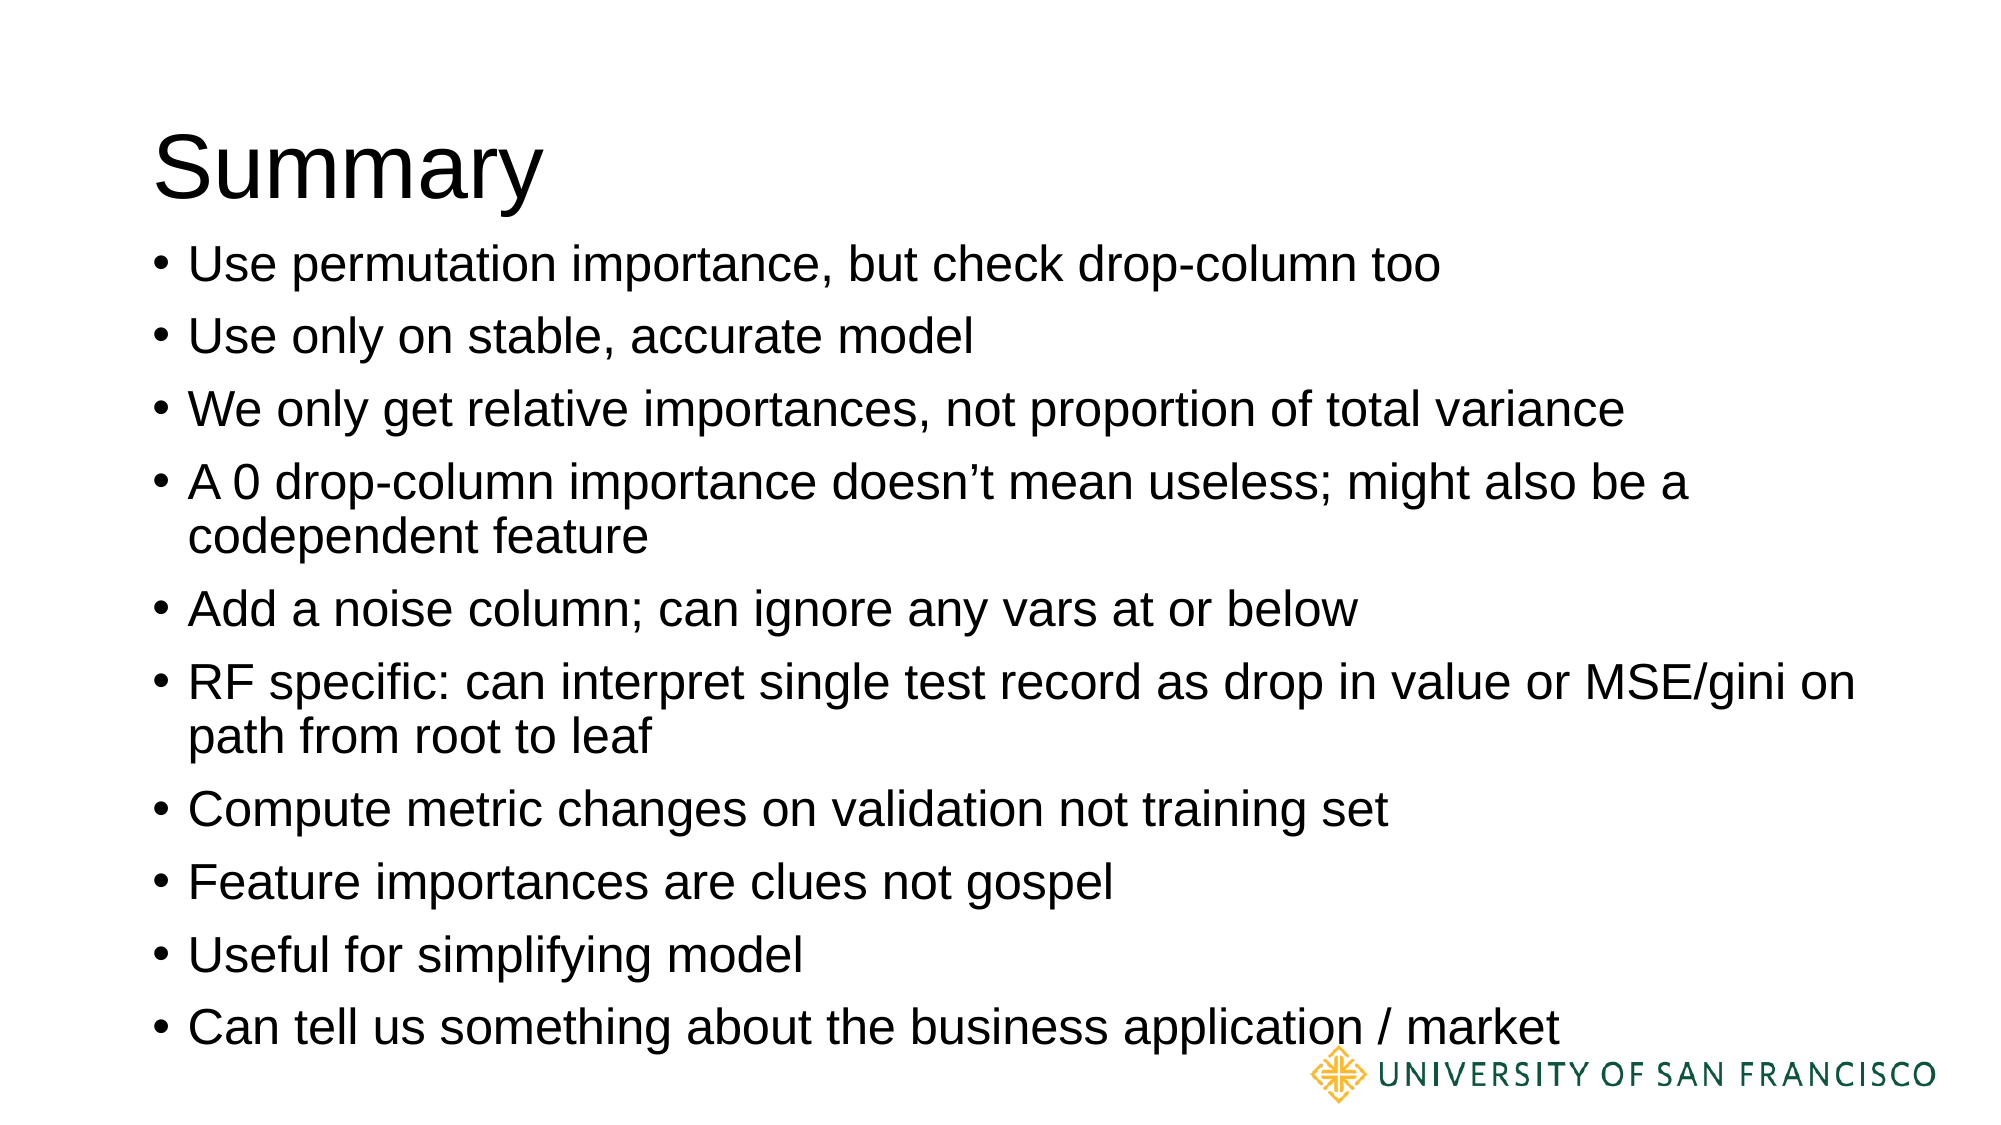

# Summary
Use permutation importance, but check drop-column too
Use only on stable, accurate model
We only get relative importances, not proportion of total variance
A 0 drop-column importance doesn’t mean useless; might also be a codependent feature
Add a noise column; can ignore any vars at or below
RF specific: can interpret single test record as drop in value or MSE/gini on path from root to leaf
Compute metric changes on validation not training set
Feature importances are clues not gospel
Useful for simplifying model
Can tell us something about the business application / market